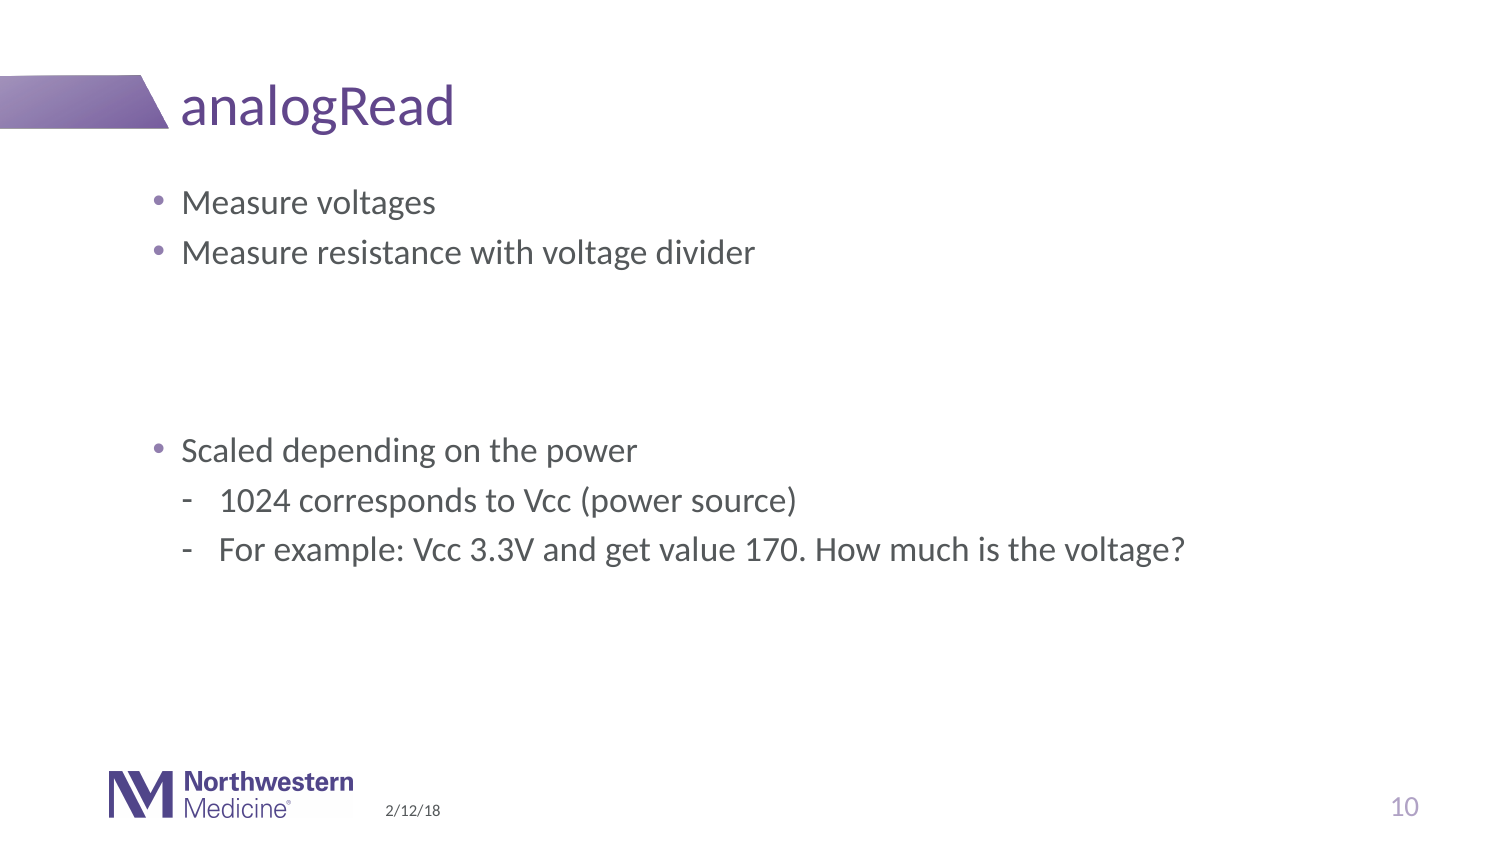

# analogRead
Measure voltages
Measure resistance with voltage divider

Scaled depending on the power
1024 corresponds to Vcc (power source)
For example: Vcc 3.3V and get value 170. How much is the voltage?

10
2/12/18